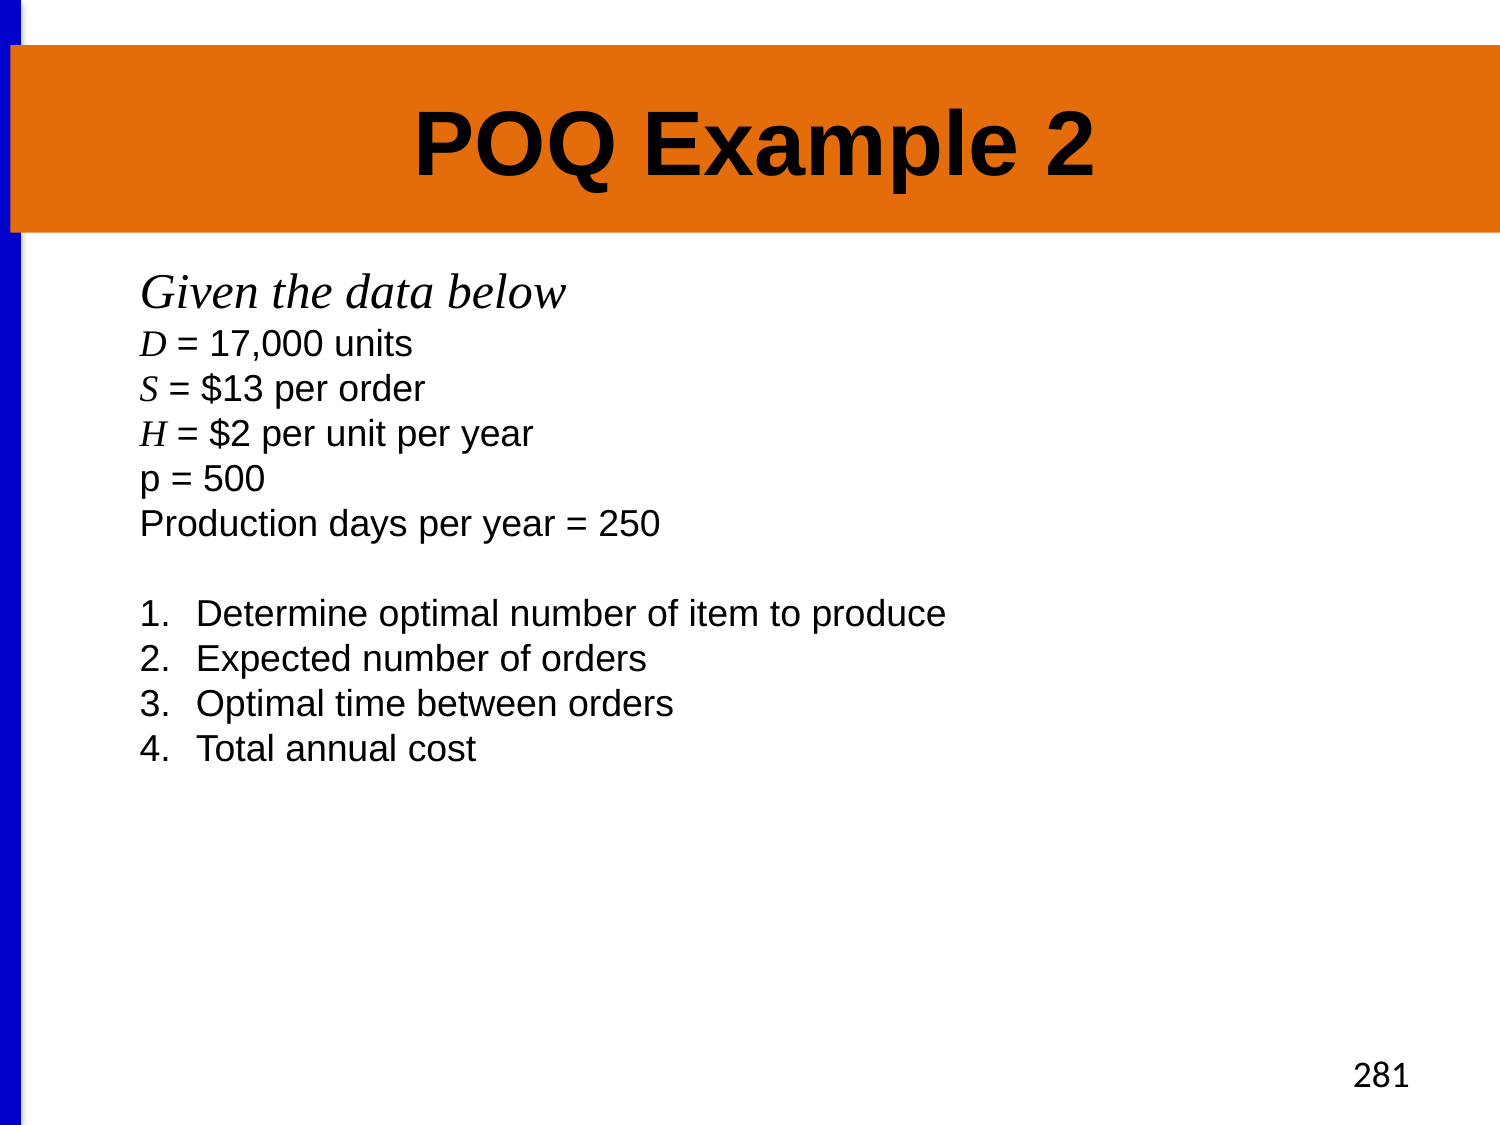

# POQ Example 2
Given the data below
D = 17,000 units
S = $13 per order
	H = $2 per unit per year
p = 500
Production days per year = 250

Determine optimal number of item to produce
Expected number of orders
Optimal time between orders
Total annual cost
281